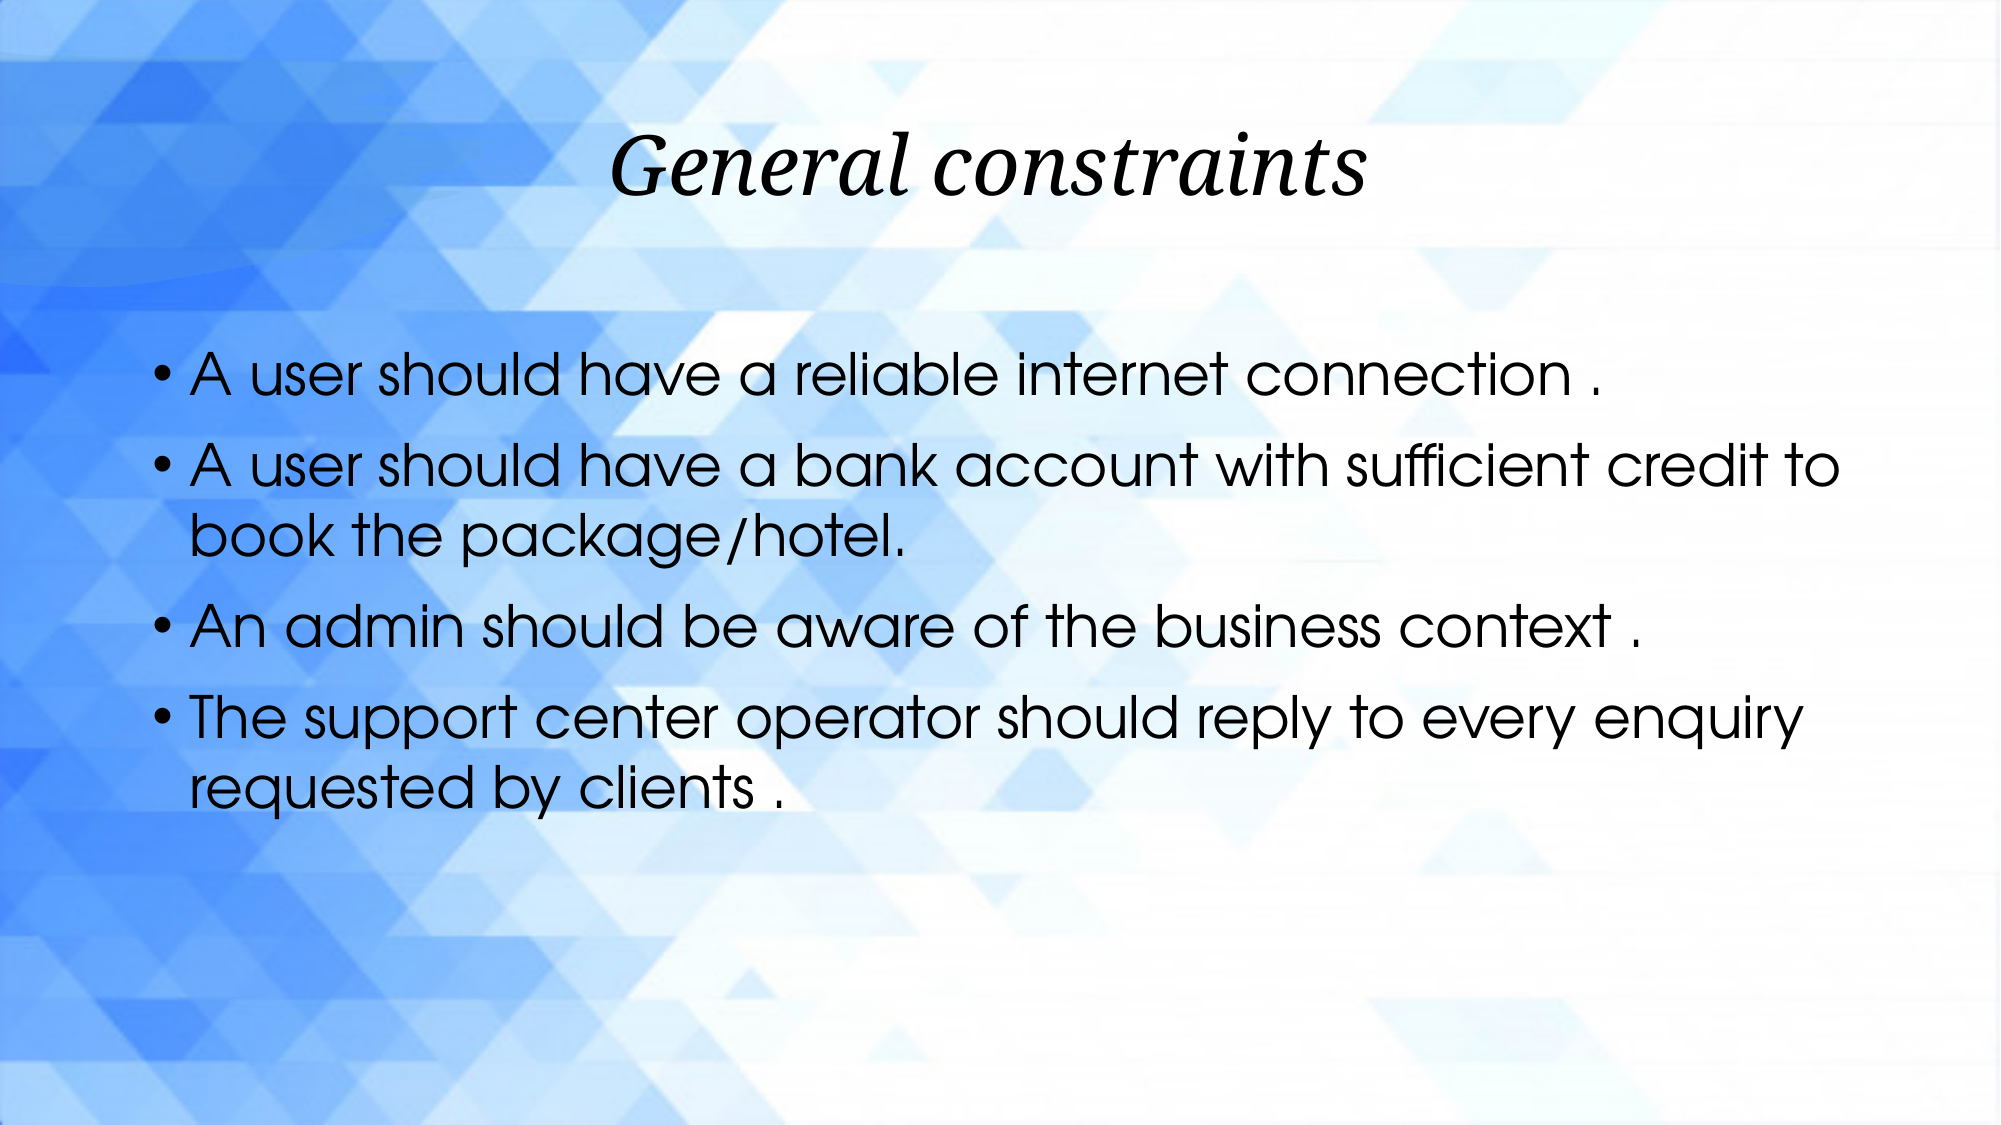

# General constraints
A user should have a reliable internet connection .
A user should have a bank account with sufficient credit to book the package/hotel.
An admin should be aware of the business context .
The support center operator should reply to every enquiry requested by clients .